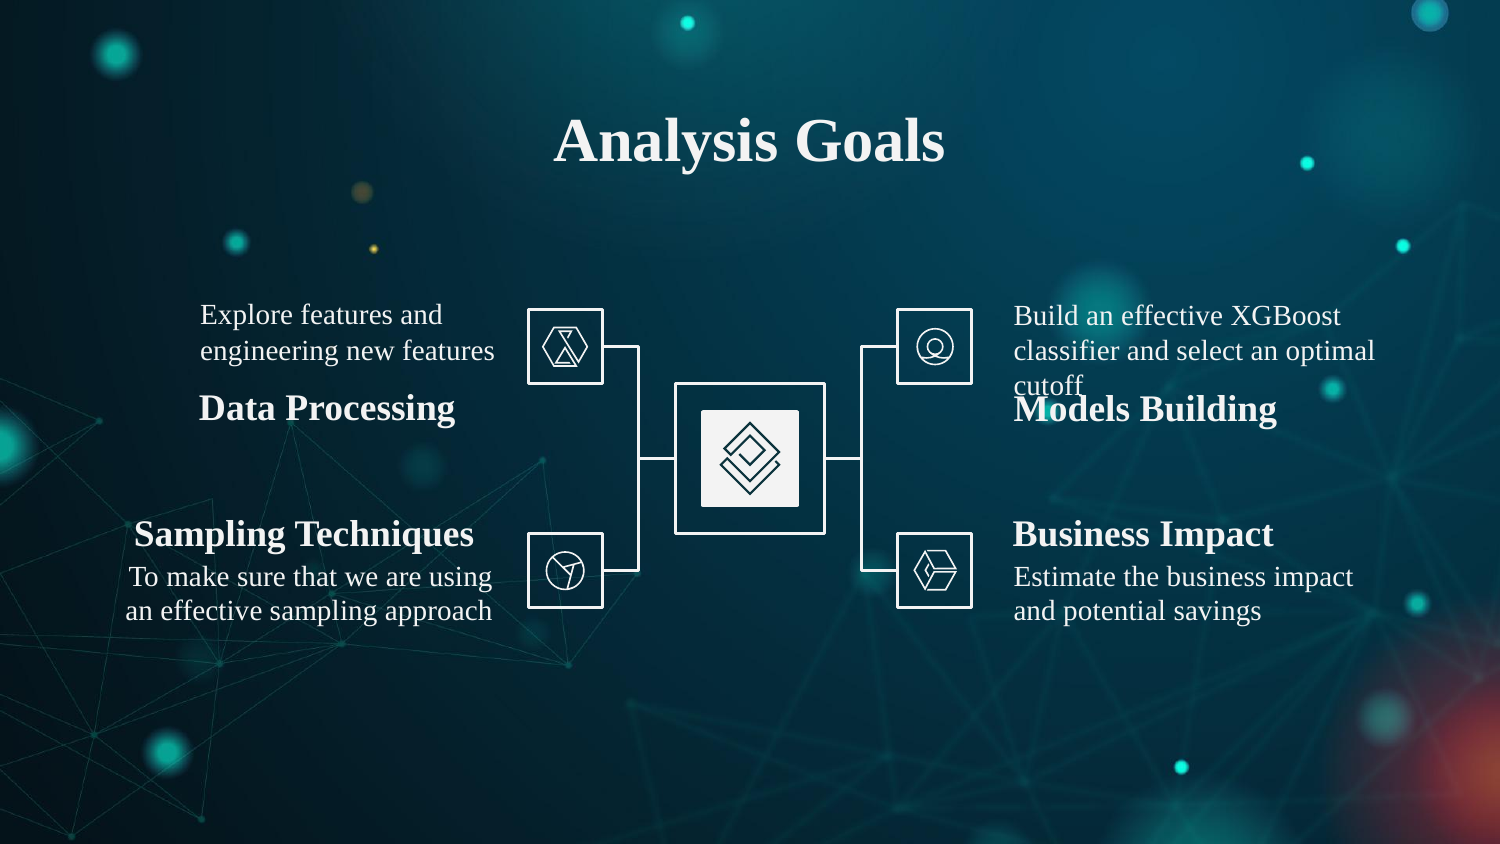

# Analysis Goals
Explore features and engineering new features
Build an effective XGBoost classifier and select an optimal cutoff

Data Processing
Models Building

Sampling Techniques
Business Impact

Estimate the business impact and potential savings
To make sure that we are using an effective sampling approach